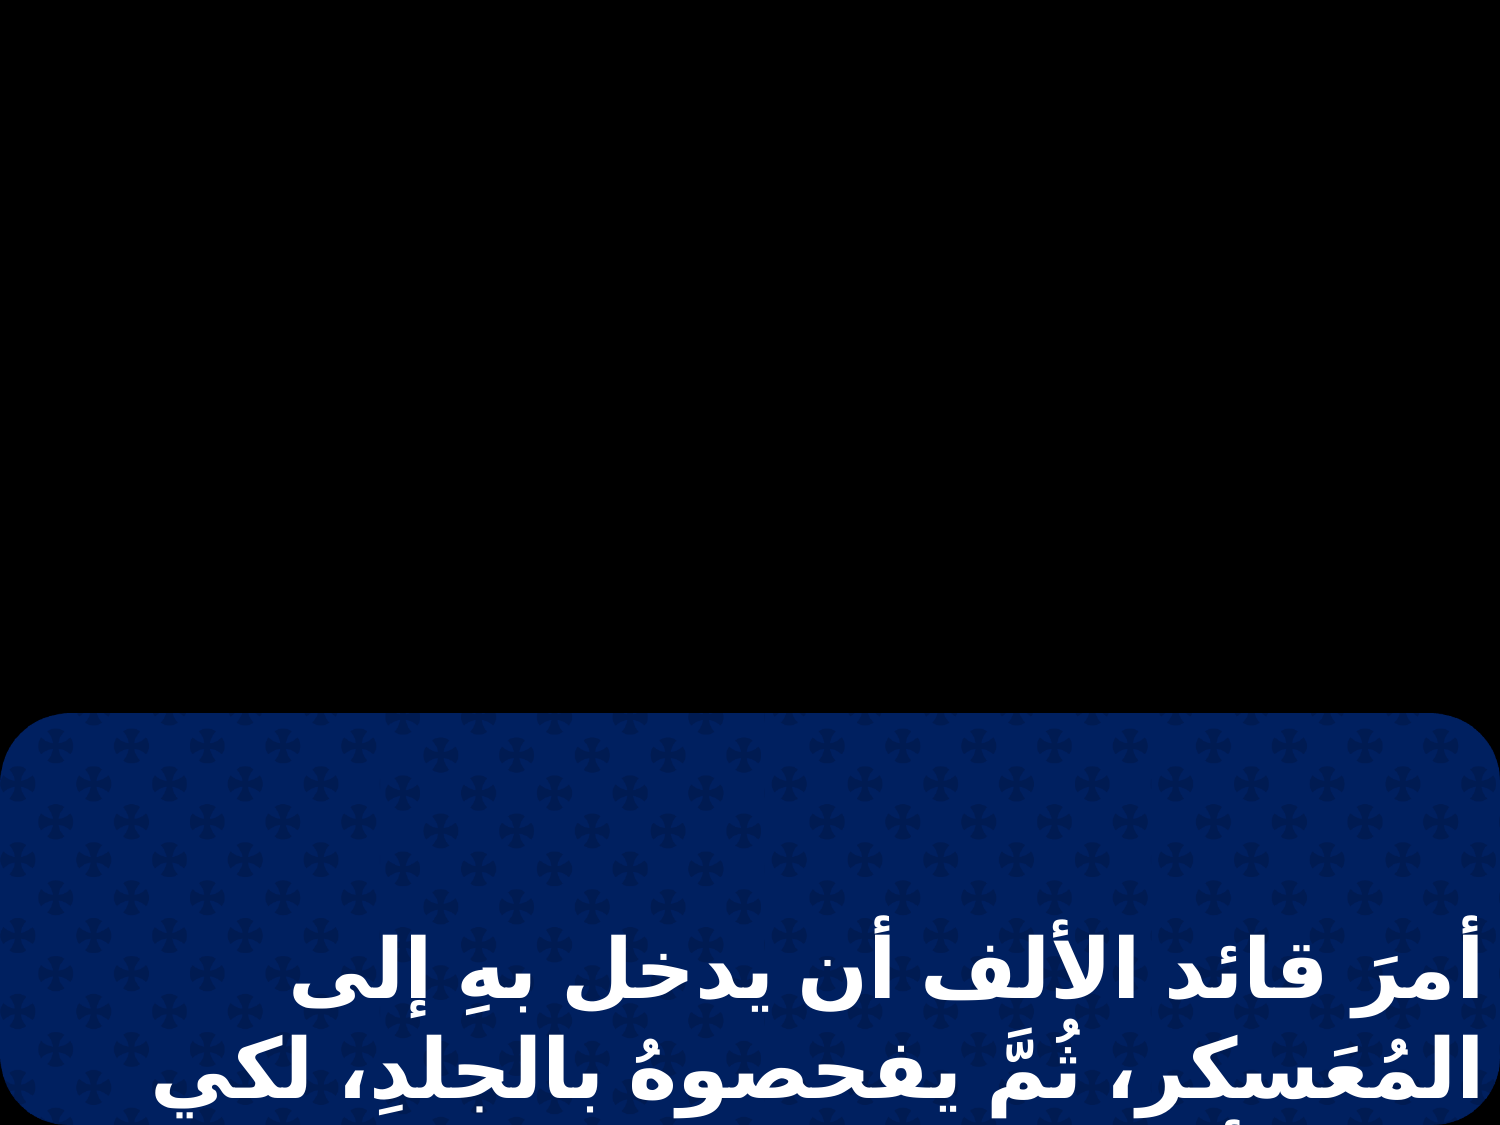

أمرَ قائد الألف أن يدخل بهِ إلى المُعَسكر، ثُمَّ يفحصوهُ بالجلدِ، لكي يَعلم لأيِّ علةٍ كانُوا يصيحُون عليهِ هكذا.